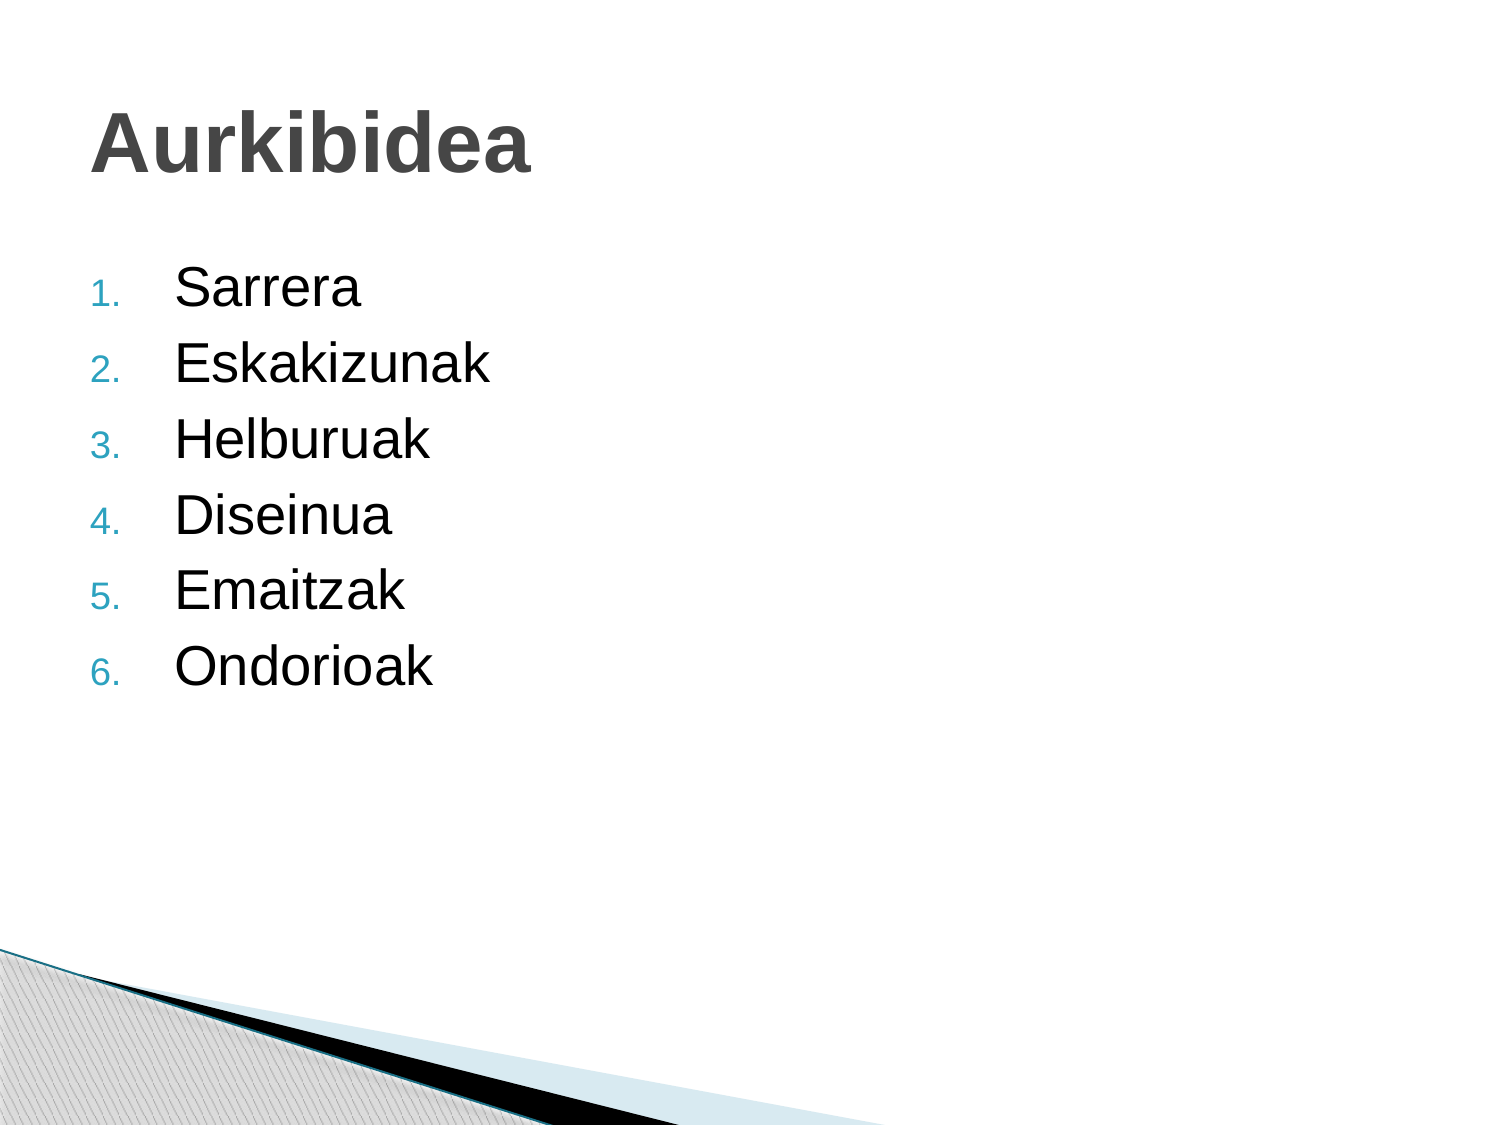

# Aurkibidea
Sarrera
Eskakizunak
Helburuak
Diseinua
Emaitzak
Ondorioak